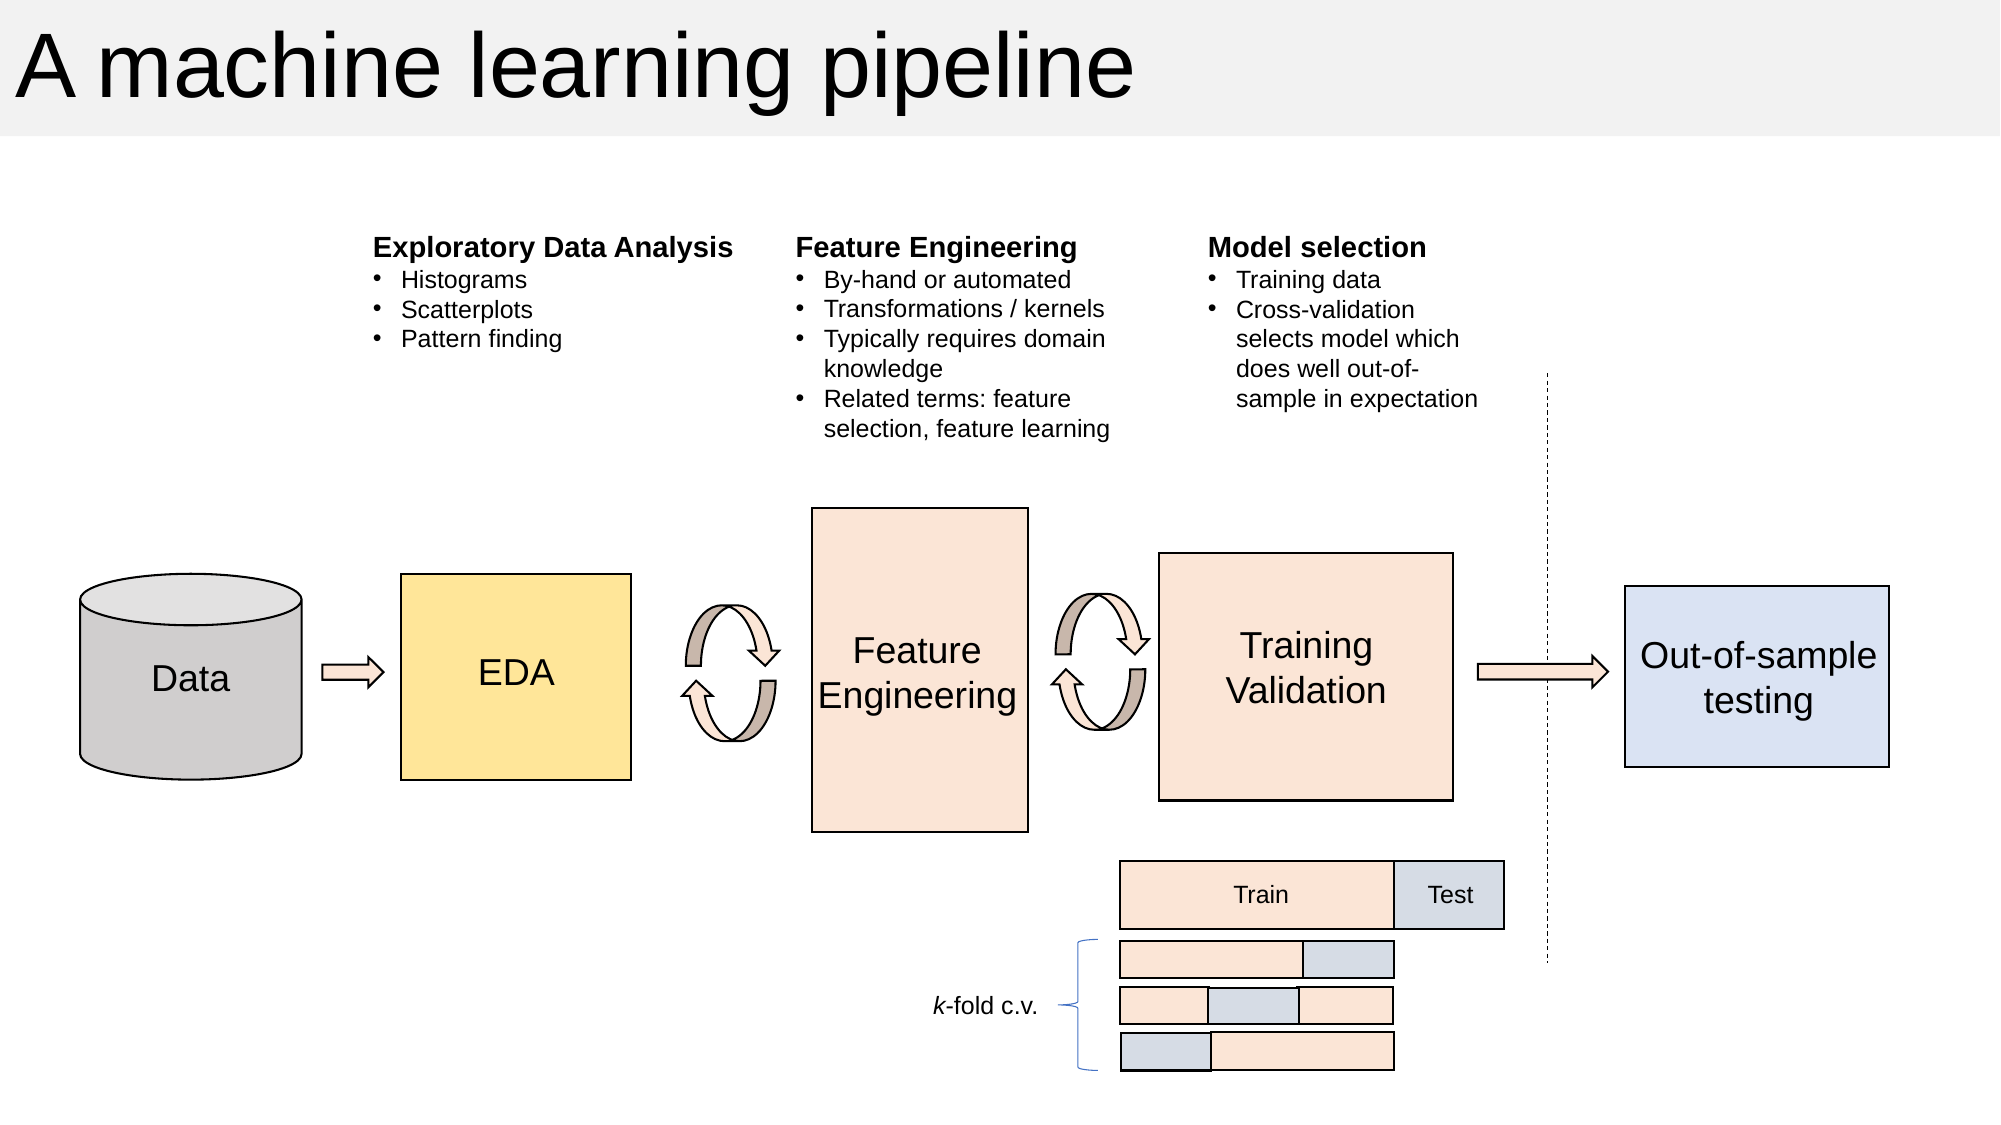

# A machine learning pipeline
Exploratory Data Analysis
Histograms
Scatterplots
Pattern finding
Feature Engineering
By-hand or automated
Transformations / kernels
Typically requires domain knowledge
Related terms: feature selection, feature learning
Model selection
Training data
Cross-validation selects model which does well out-of-sample in expectation

Training
Validation

Out-of-sample
testing

Feature
Engineering
EDA
Data

Train
Test

k-fold c.v.